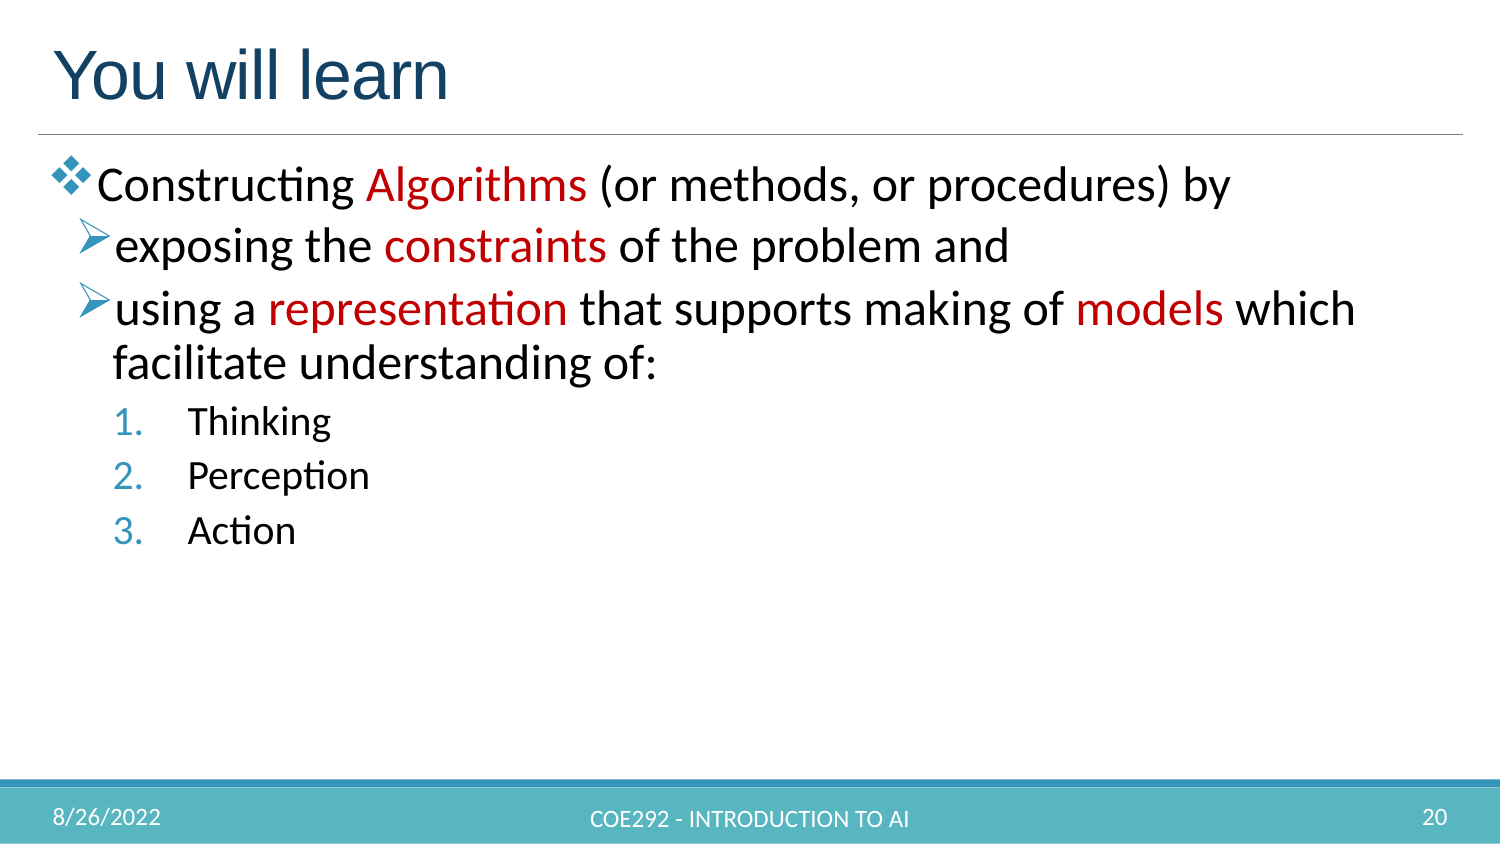

# You will learn
Constructing Algorithms (or methods, or procedures) by
exposing the constraints of the problem and
using a representation that supports making of models which facilitate understanding of:
Thinking
Perception
Action

8/26/2022
20
COE292 - Introduction to AI